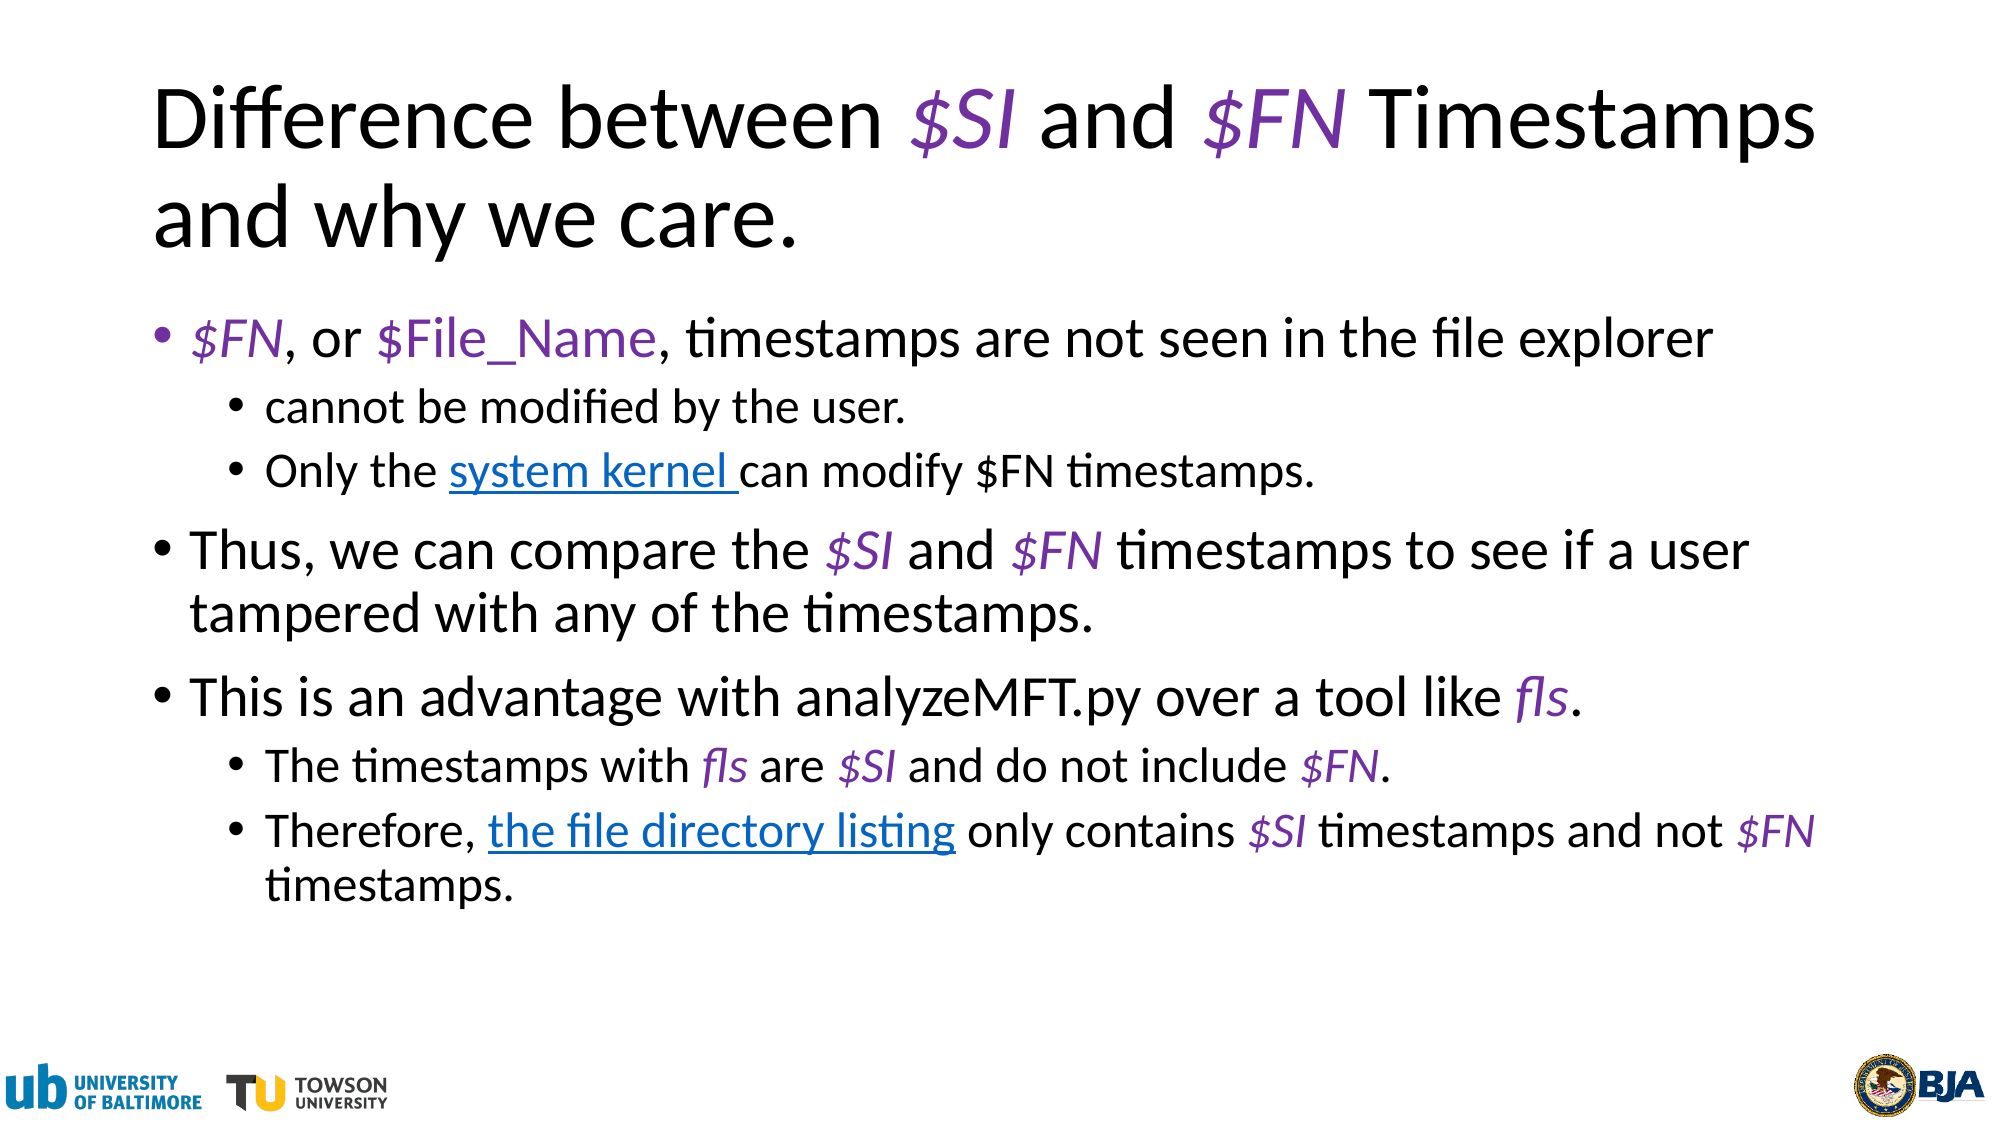

# Difference between $SI and $FN Timestamps and why we care.
$FN, or $File_Name, timestamps are not seen in the file explorer
cannot be modified by the user.
Only the system kernel can modify $FN timestamps.
Thus, we can compare the $SI and $FN timestamps to see if a user tampered with any of the timestamps.
This is an advantage with analyzeMFT.py over a tool like fls.
The timestamps with fls are $SI and do not include $FN.
Therefore, the file directory listing only contains $SI timestamps and not $FN timestamps.